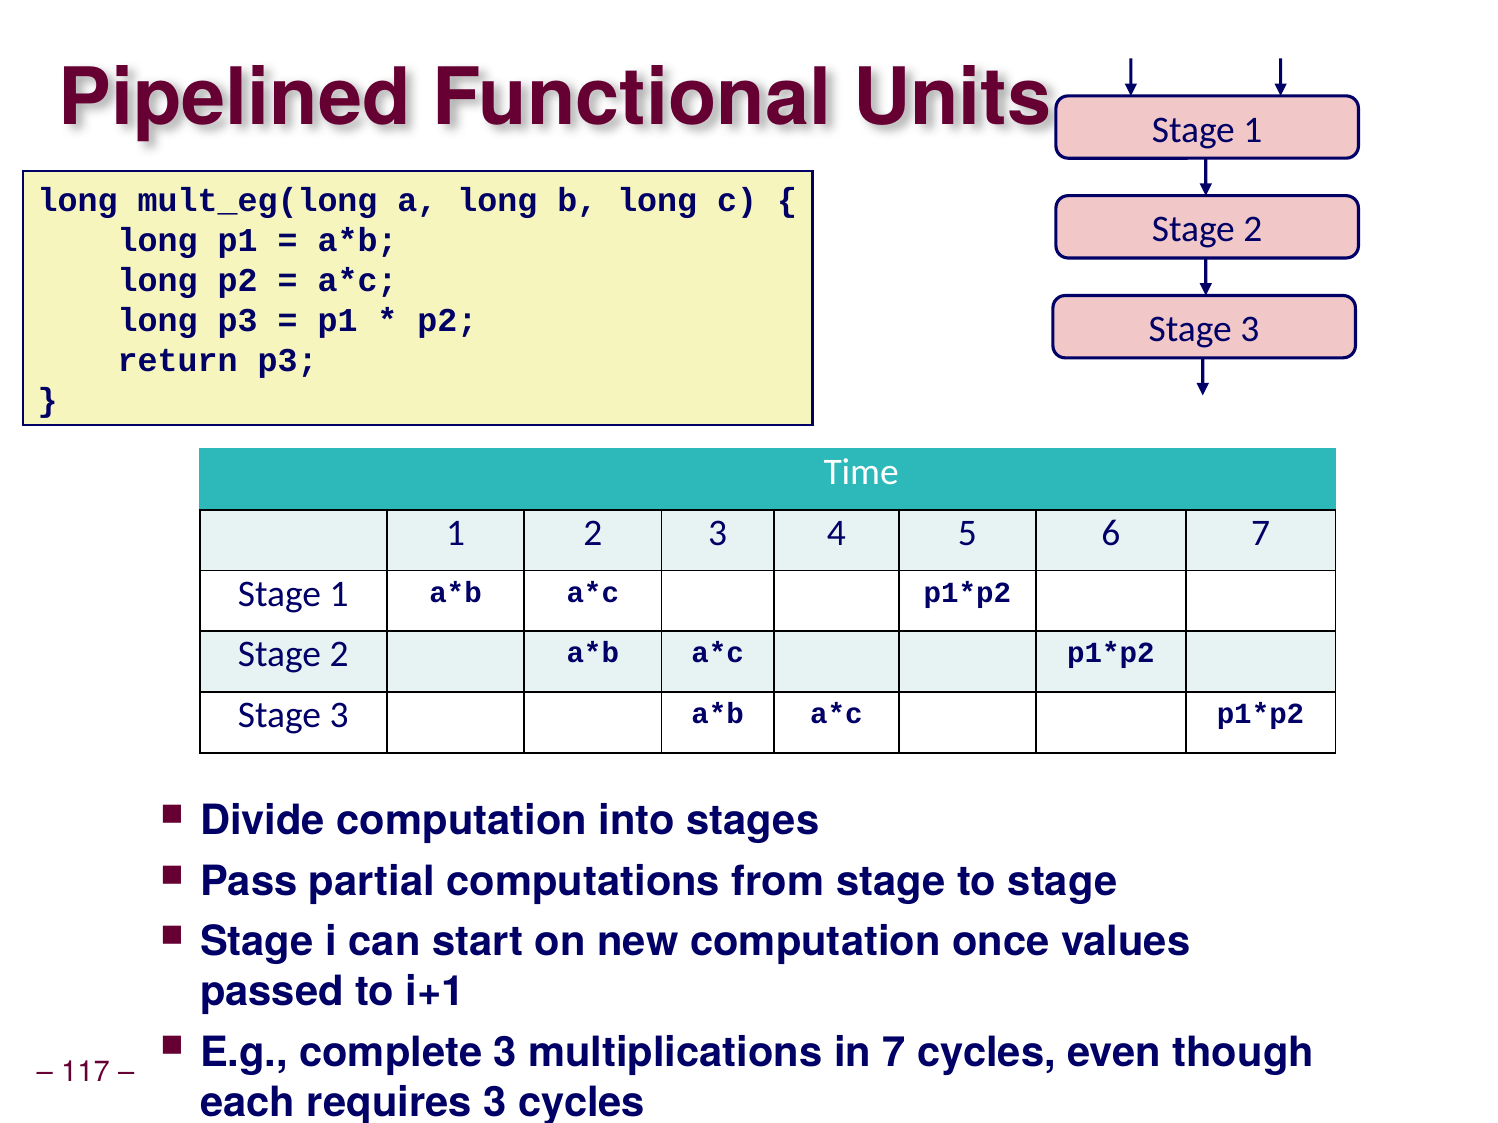

# Pipelined Functional Units

Stage 1

Stage 2

Stage 3

long mult_eg(long a, long b, long c) {
    long p1 = a*b;
    long p2 = a*c;
    long p3 = p1 * p2;
    return p3;
}
|  | Time |  |  |  |  |  |  |
| --- | --- | --- | --- | --- | --- | --- | --- |
|  | 1 | 2 | 3 | 4 | 5 | 6 | 7 |
| Stage 1 | a\*b | a\*c |  |  | p1\*p2 |  |  |
| Stage 2 |  | a\*b | a\*c |  |  | p1\*p2 |  |
| Stage 3 |  |  | a\*b | a\*c |  |  | p1\*p2 |
Divide computation into stages
Pass partial computations from stage to stage
Stage i can start on new computation once values passed to i+1
E.g., complete 3 multiplications in 7 cycles, even though each requires 3 cycles